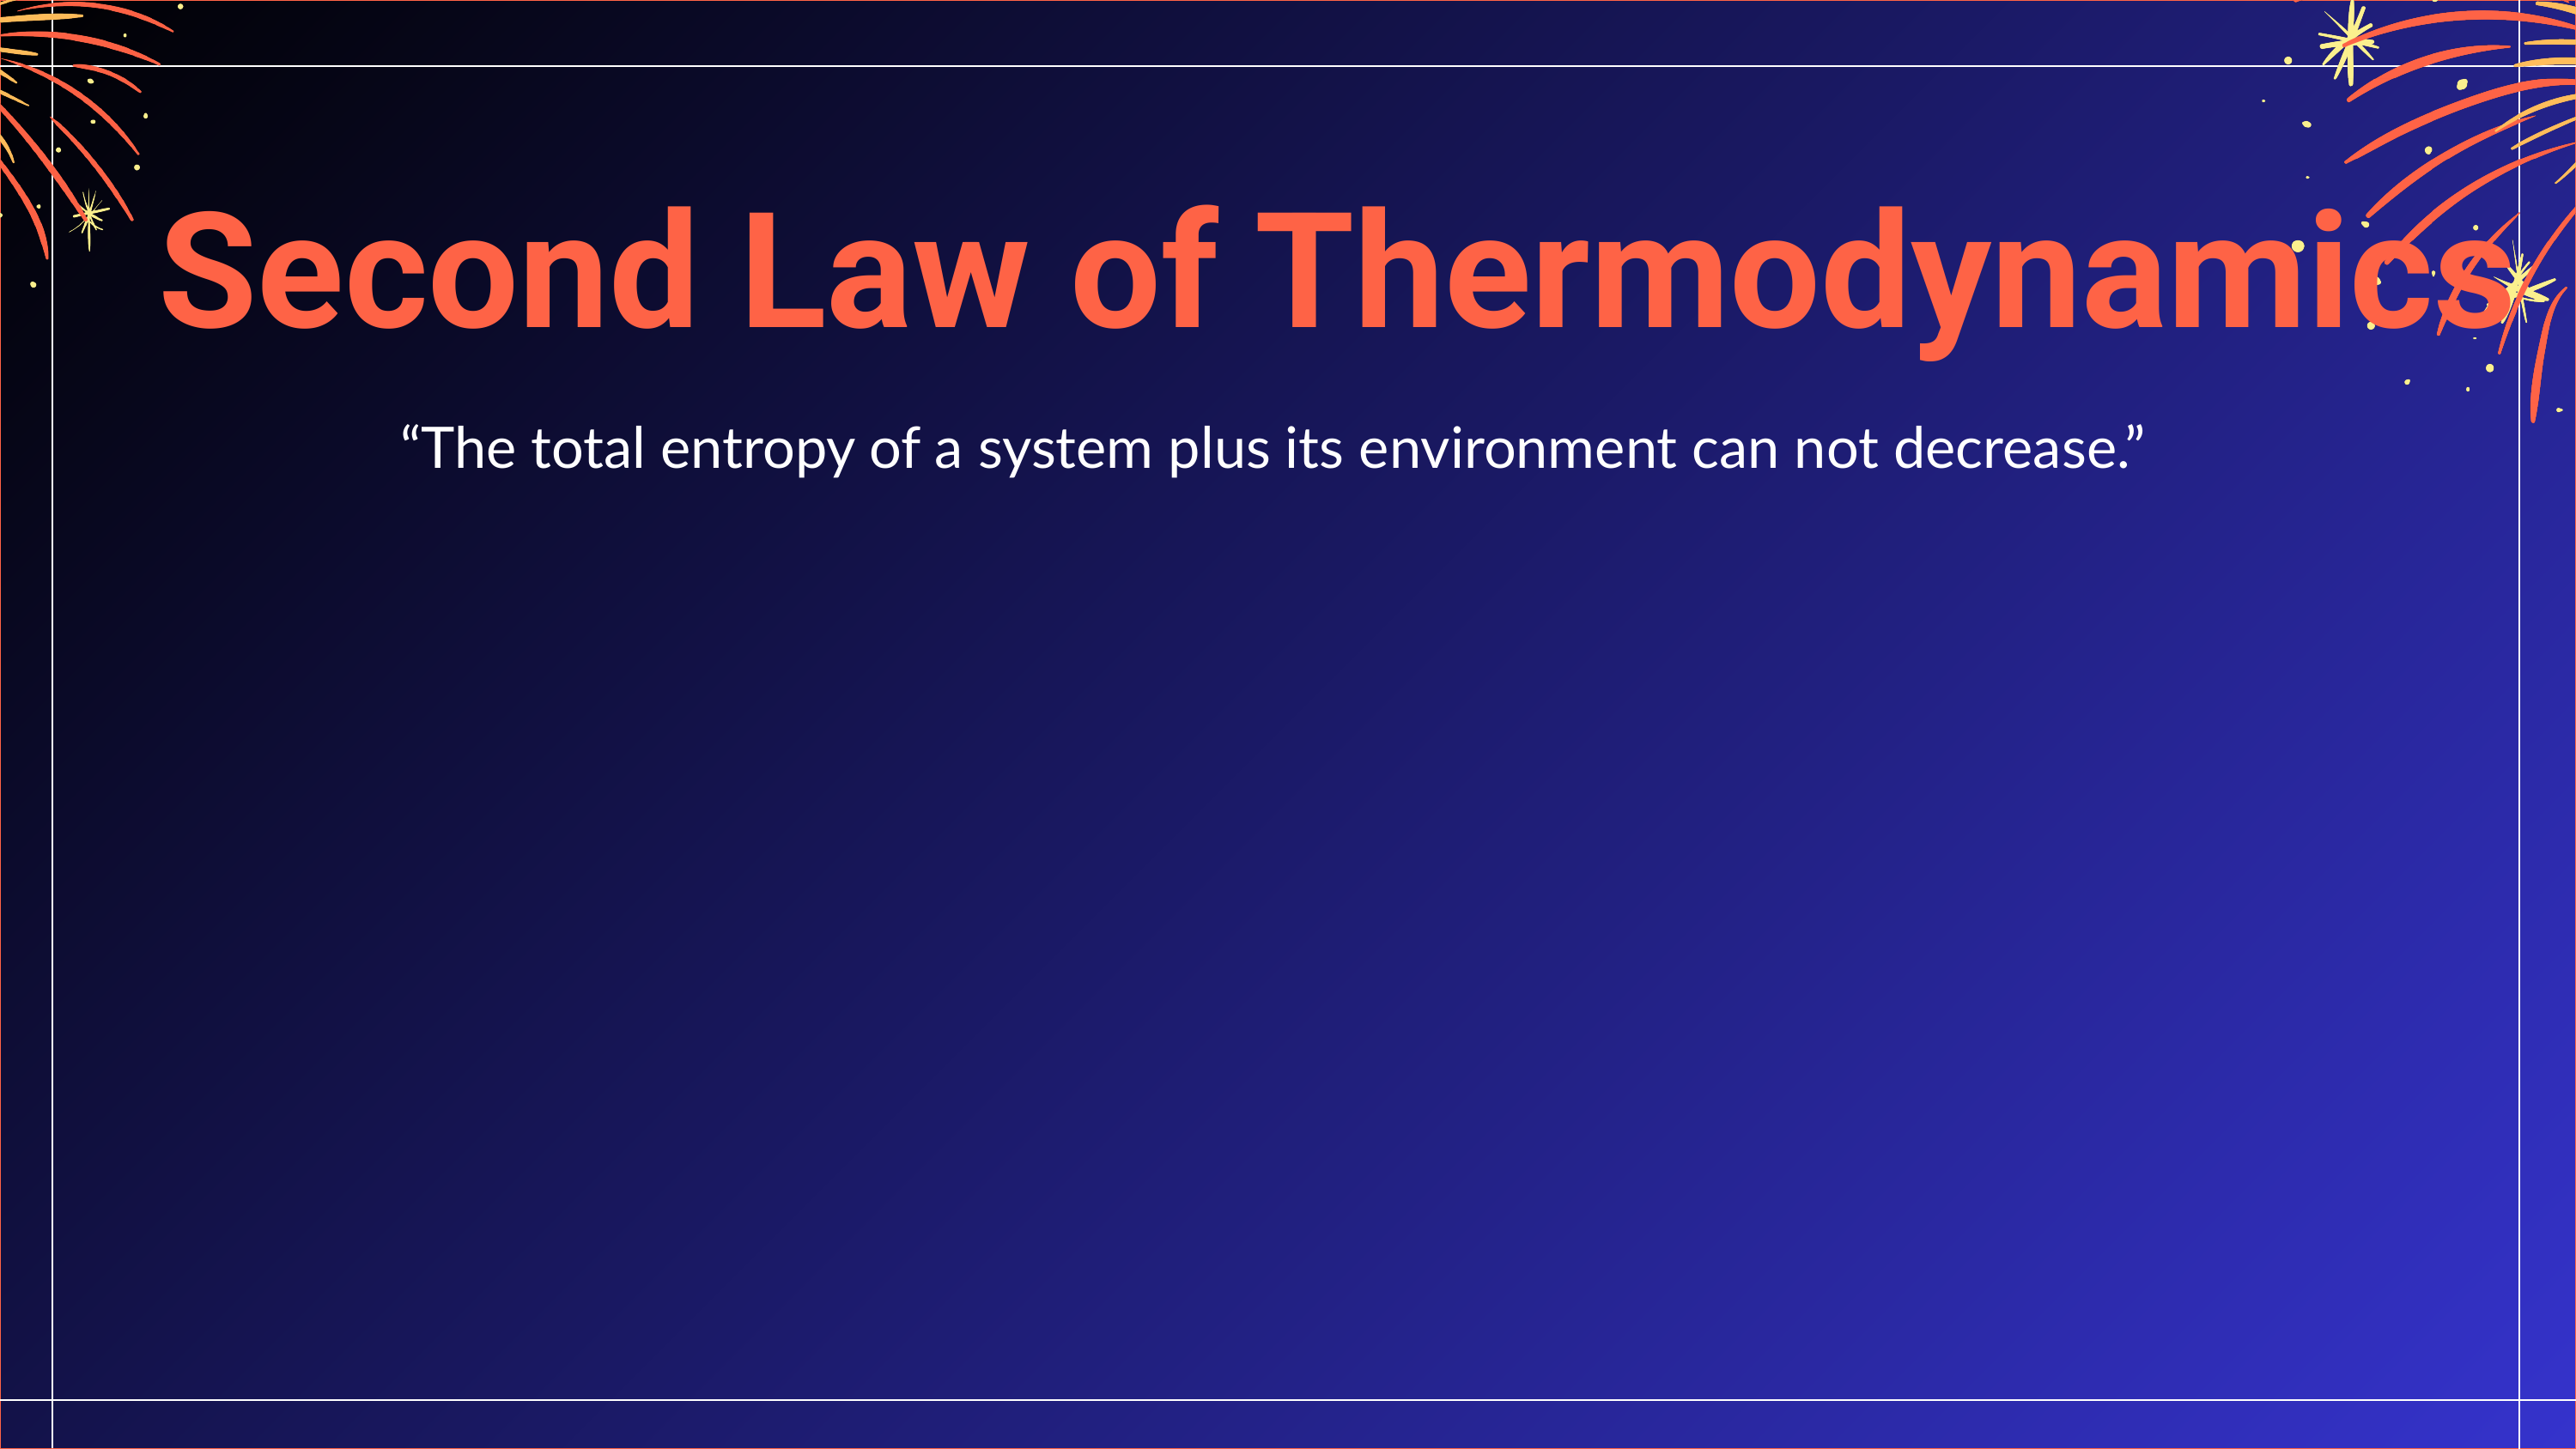

# Second Law of Thermodynamics
“The total entropy of a system plus its environment can not decrease.”